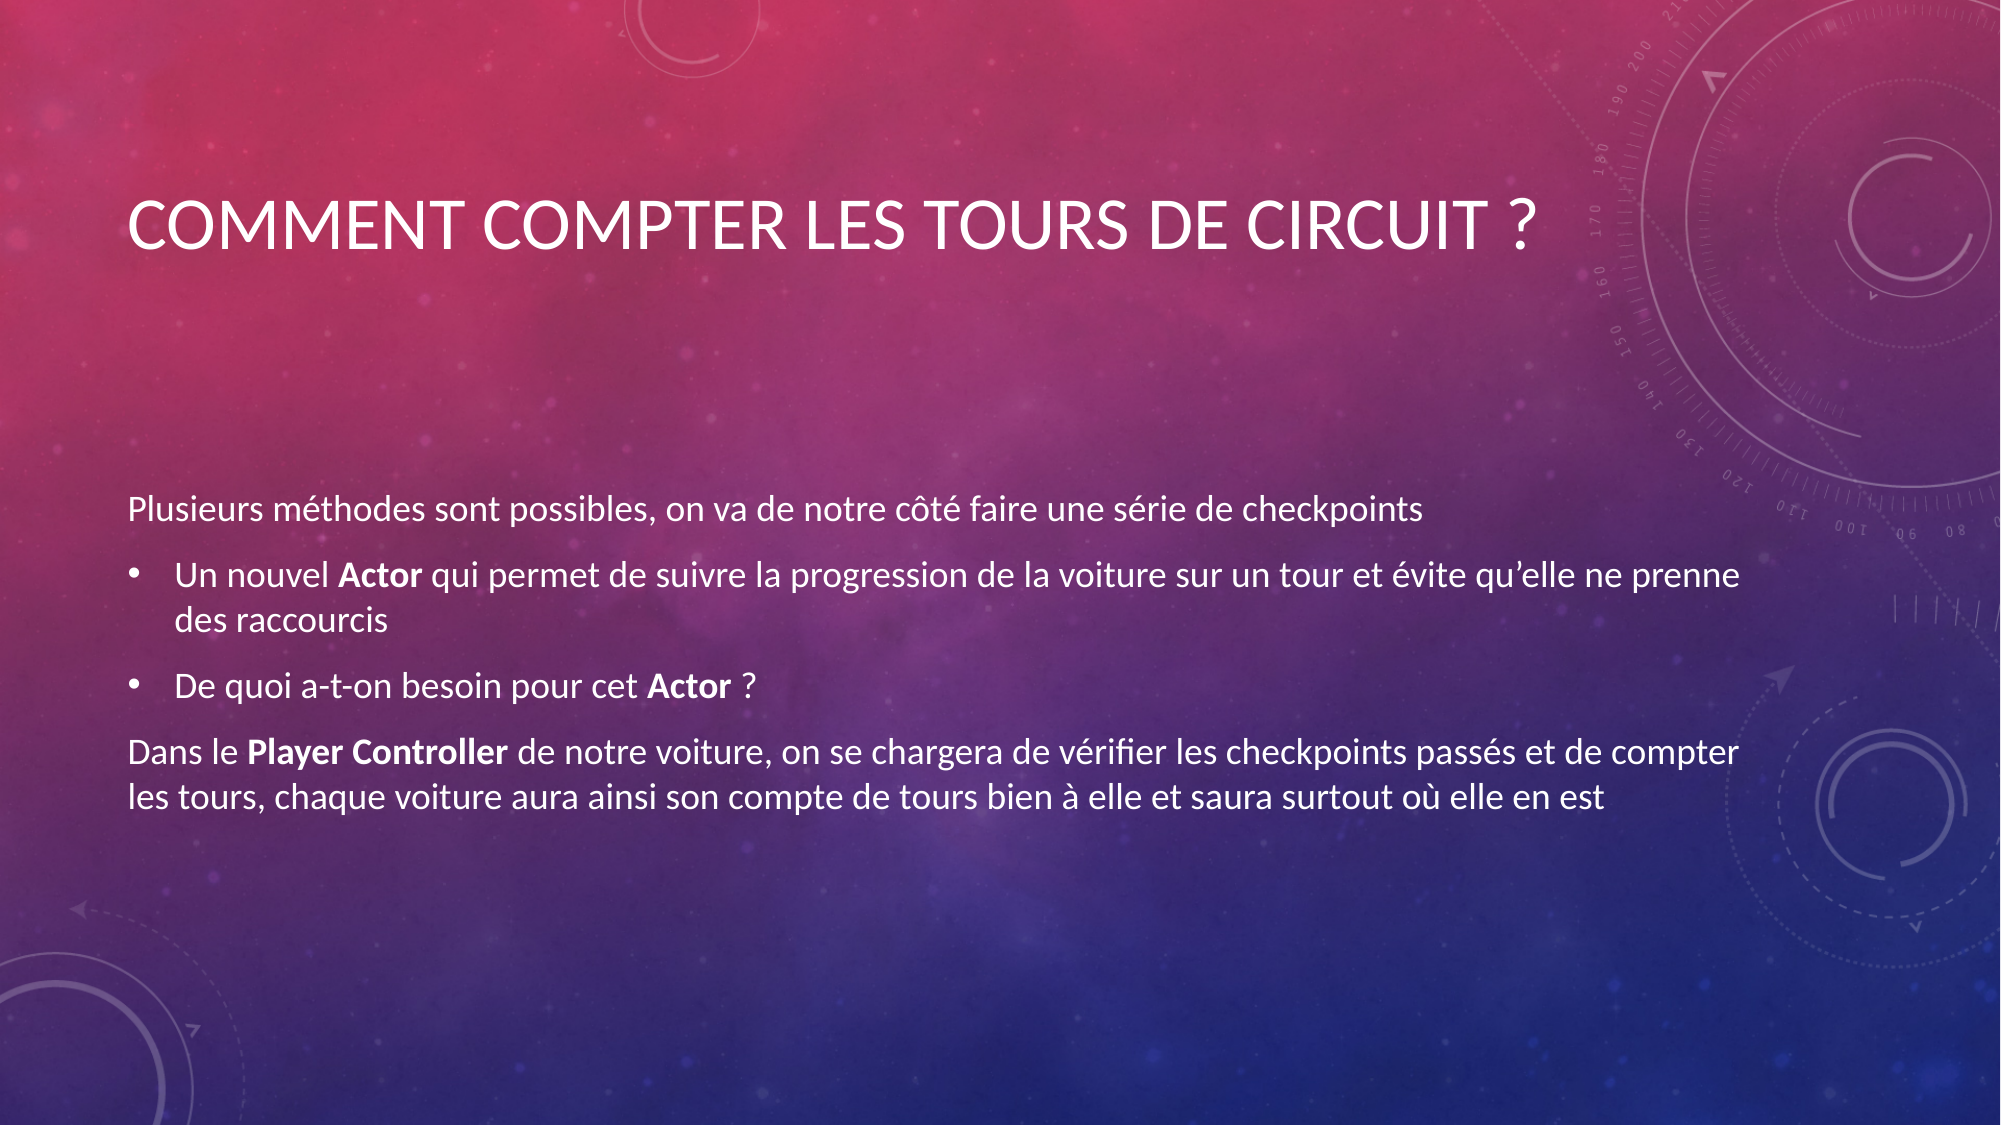

# Comment compter les tours de circuit ?
Plusieurs méthodes sont possibles, on va de notre côté faire une série de checkpoints
Un nouvel Actor qui permet de suivre la progression de la voiture sur un tour et évite qu’elle ne prenne des raccourcis
De quoi a-t-on besoin pour cet Actor ?
Dans le Player Controller de notre voiture, on se chargera de vérifier les checkpoints passés et de compter les tours, chaque voiture aura ainsi son compte de tours bien à elle et saura surtout où elle en est